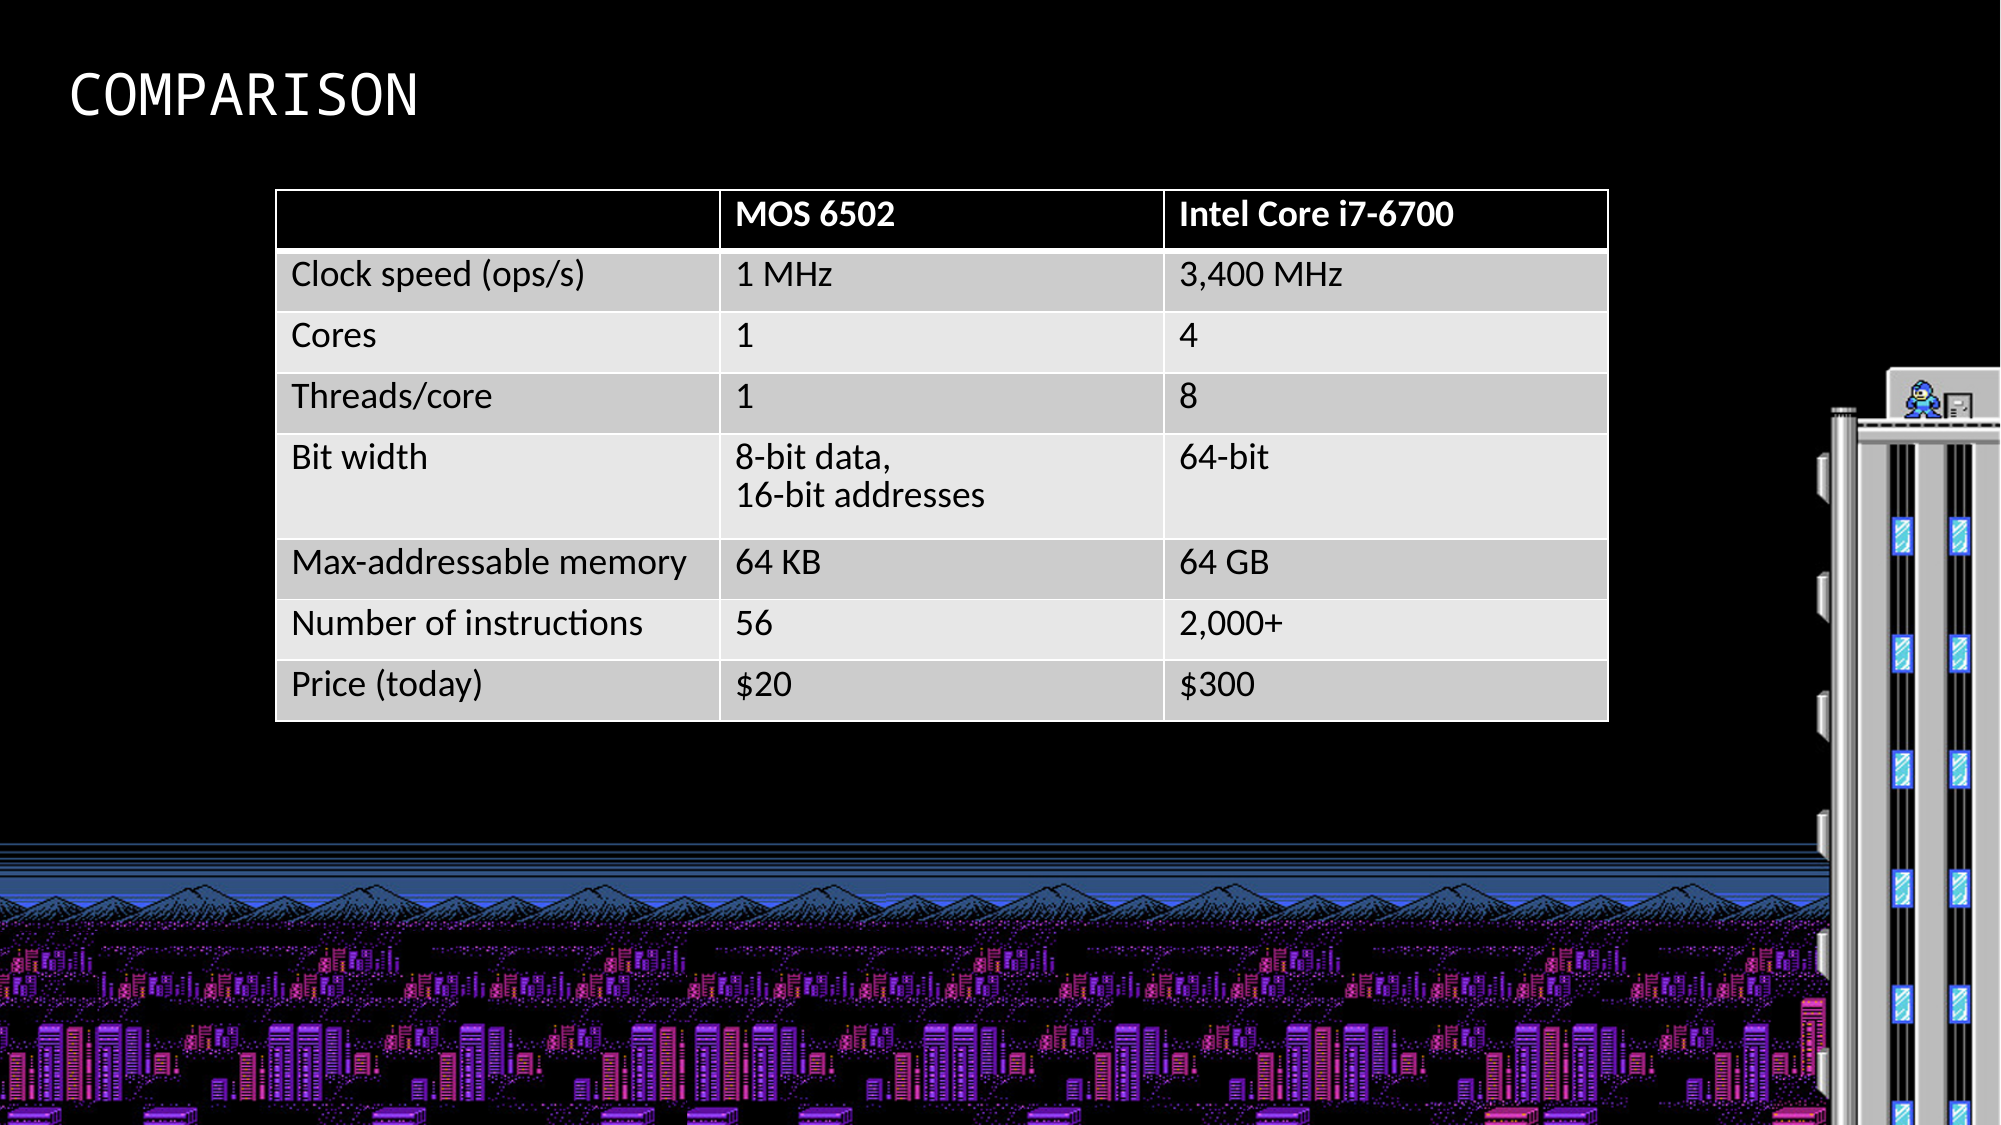

COMPARISON
|  | MOS 6502 | Intel Core i7-6700 |
| --- | --- | --- |
| Clock speed (ops/s) | 1 MHz | 3,400 MHz |
| Cores | 1 | 4 |
| Threads/core | 1 | 8 |
| Bit width | 8-bit data, 16-bit addresses | 64-bit |
| Max-addressable memory | 64 KB | 64 GB |
| Number of instructions | 56 | 2,000+ |
| Price (today) | $20 | $300 |